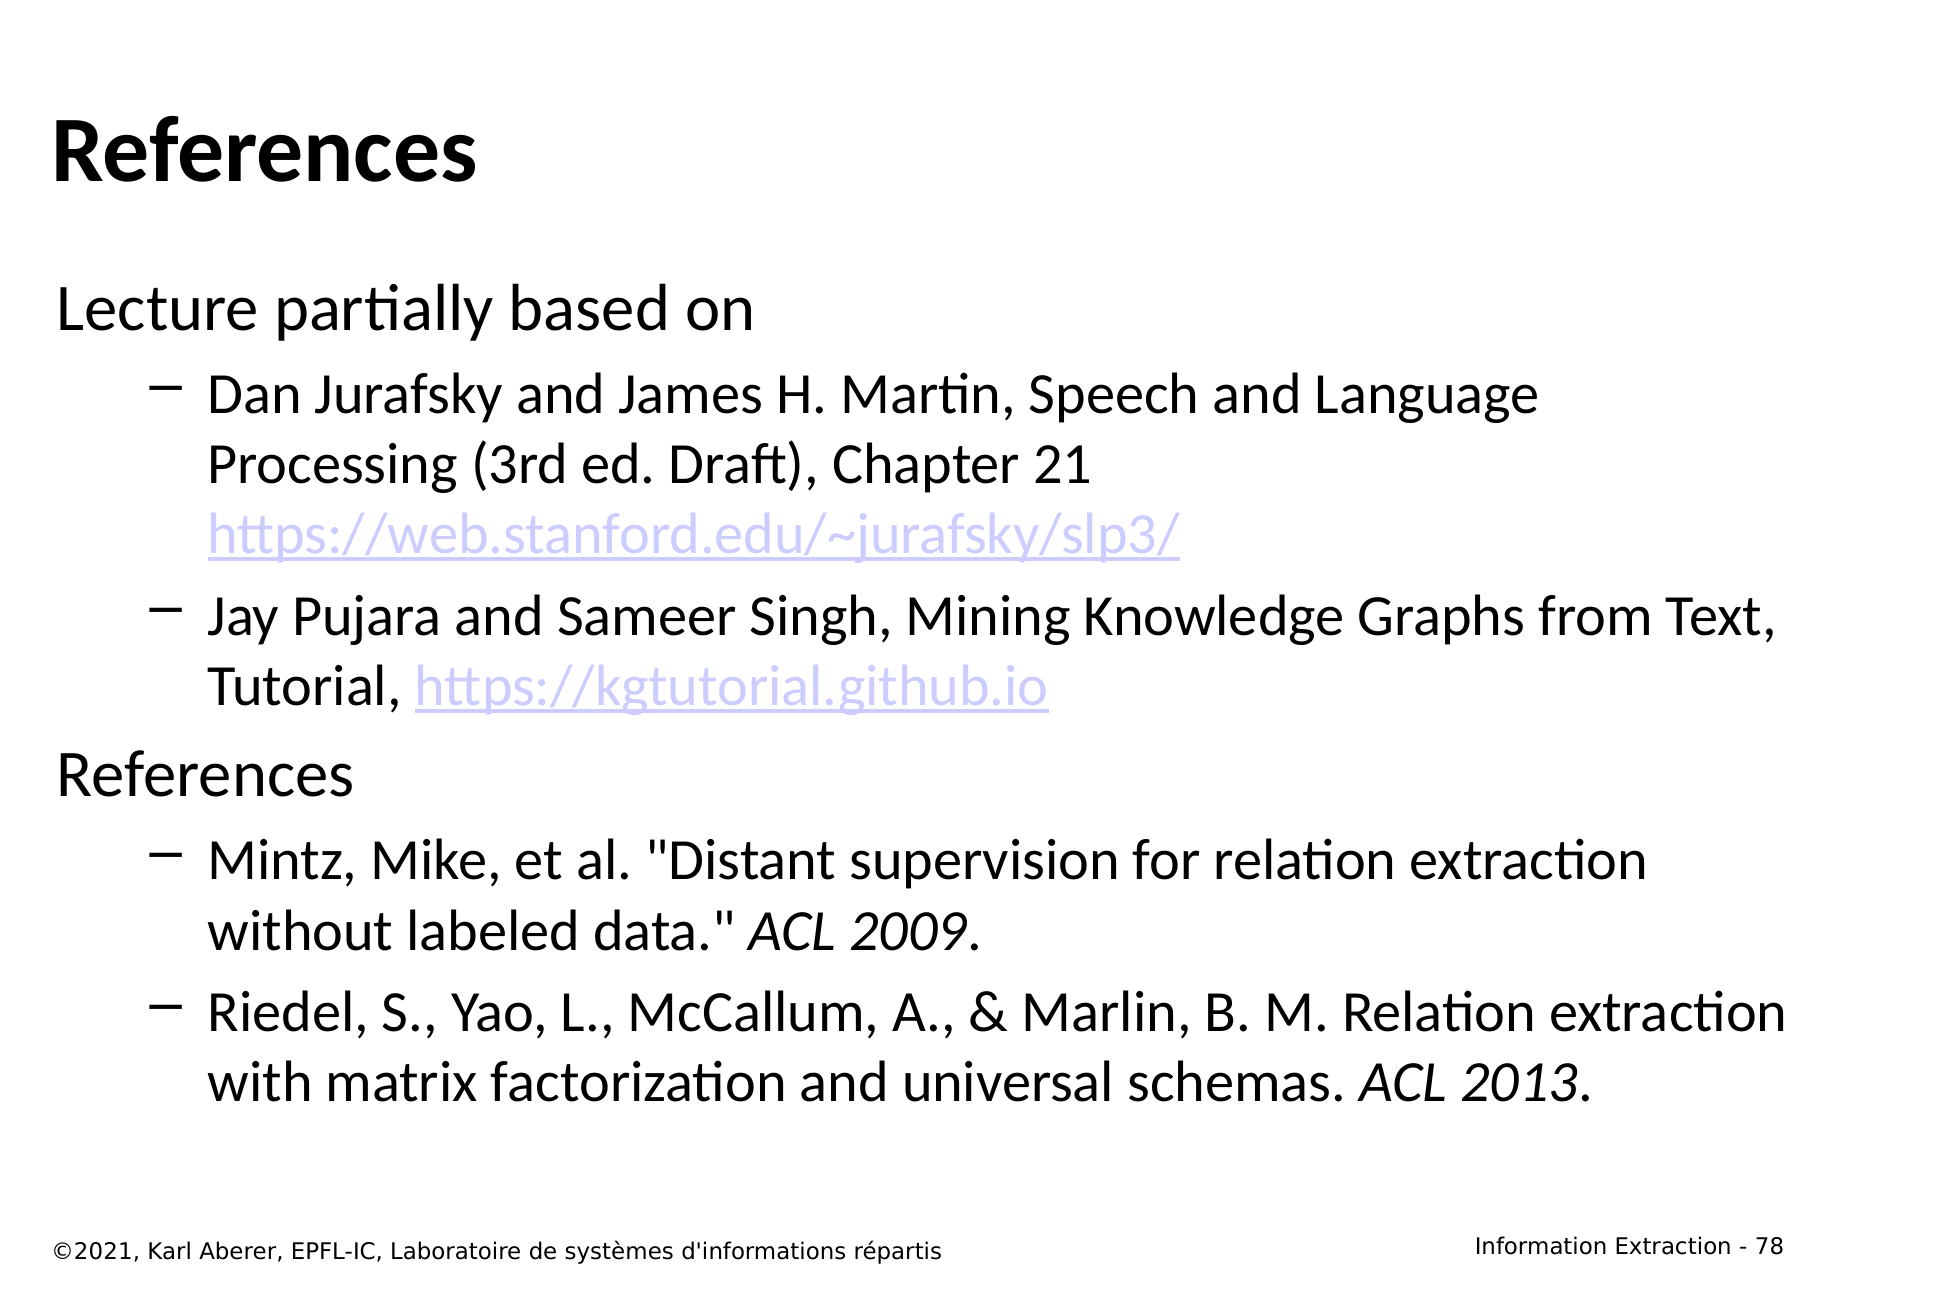

# References
Lecture partially based on
Dan Jurafsky and James H. Martin, Speech and Language Processing (3rd ed. Draft), Chapter 21 https://web.stanford.edu/~jurafsky/slp3/
Jay Pujara and Sameer Singh, Mining Knowledge Graphs from Text, Tutorial, https://kgtutorial.github.io
References
Mintz, Mike, et al. "Distant supervision for relation extraction without labeled data." ACL 2009.
Riedel, S., Yao, L., McCallum, A., & Marlin, B. M. Relation extraction with matrix factorization and universal schemas. ACL 2013.
©2021, Karl Aberer, EPFL-IC, Laboratoire de systèmes d'informations répartis